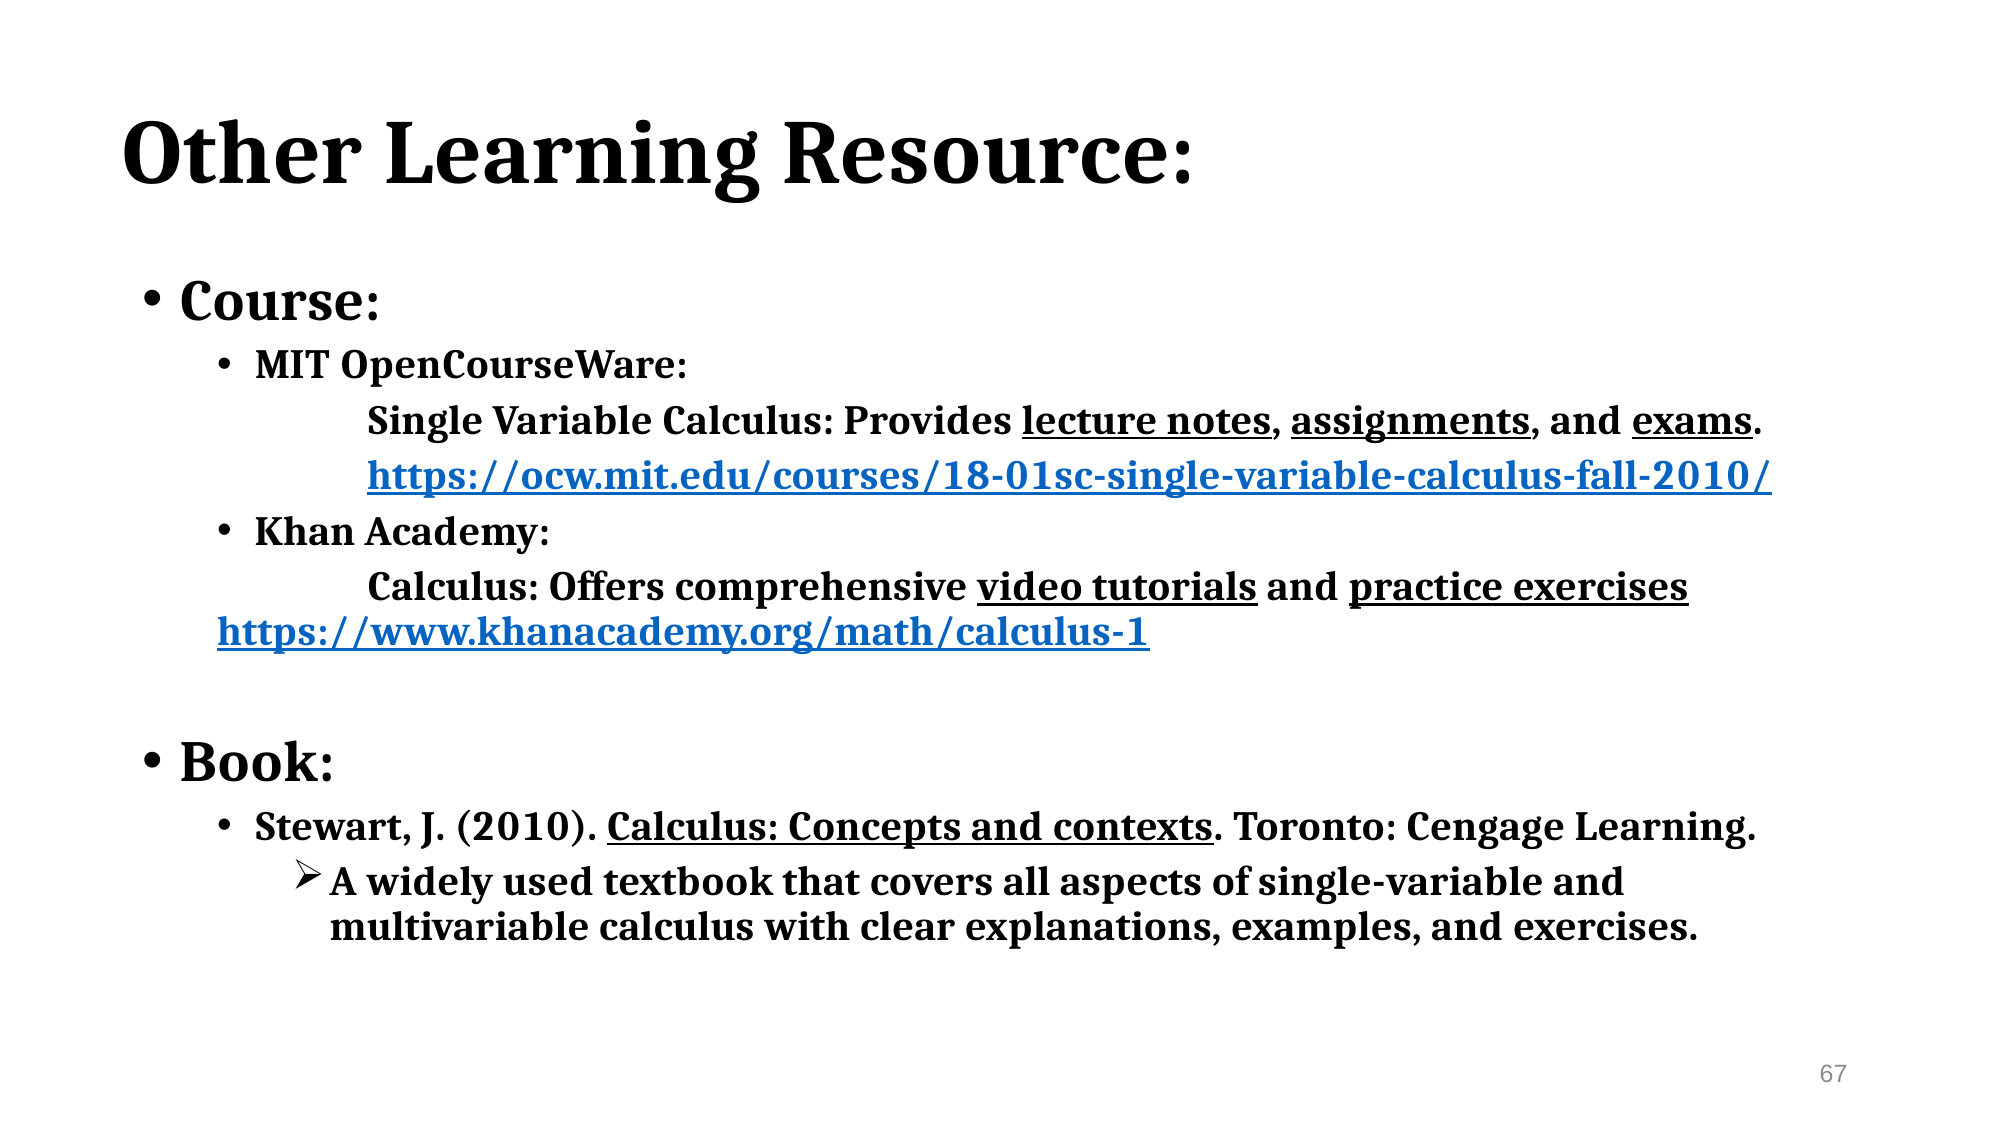

# Other Learning Resource:
Course:
MIT OpenCourseWare:
	Single Variable Calculus: Provides lecture notes, assignments, and exams.
	https://ocw.mit.edu/courses/18-01sc-single-variable-calculus-fall-2010/
Khan Academy:
	Calculus: Offers comprehensive video tutorials and practice exercises	https://www.khanacademy.org/math/calculus-1

Book:
Stewart, J. (2010). Calculus: Concepts and contexts. Toronto: Cengage Learning.
A widely used textbook that covers all aspects of single-variable and multivariable calculus with clear explanations, examples, and exercises.
67